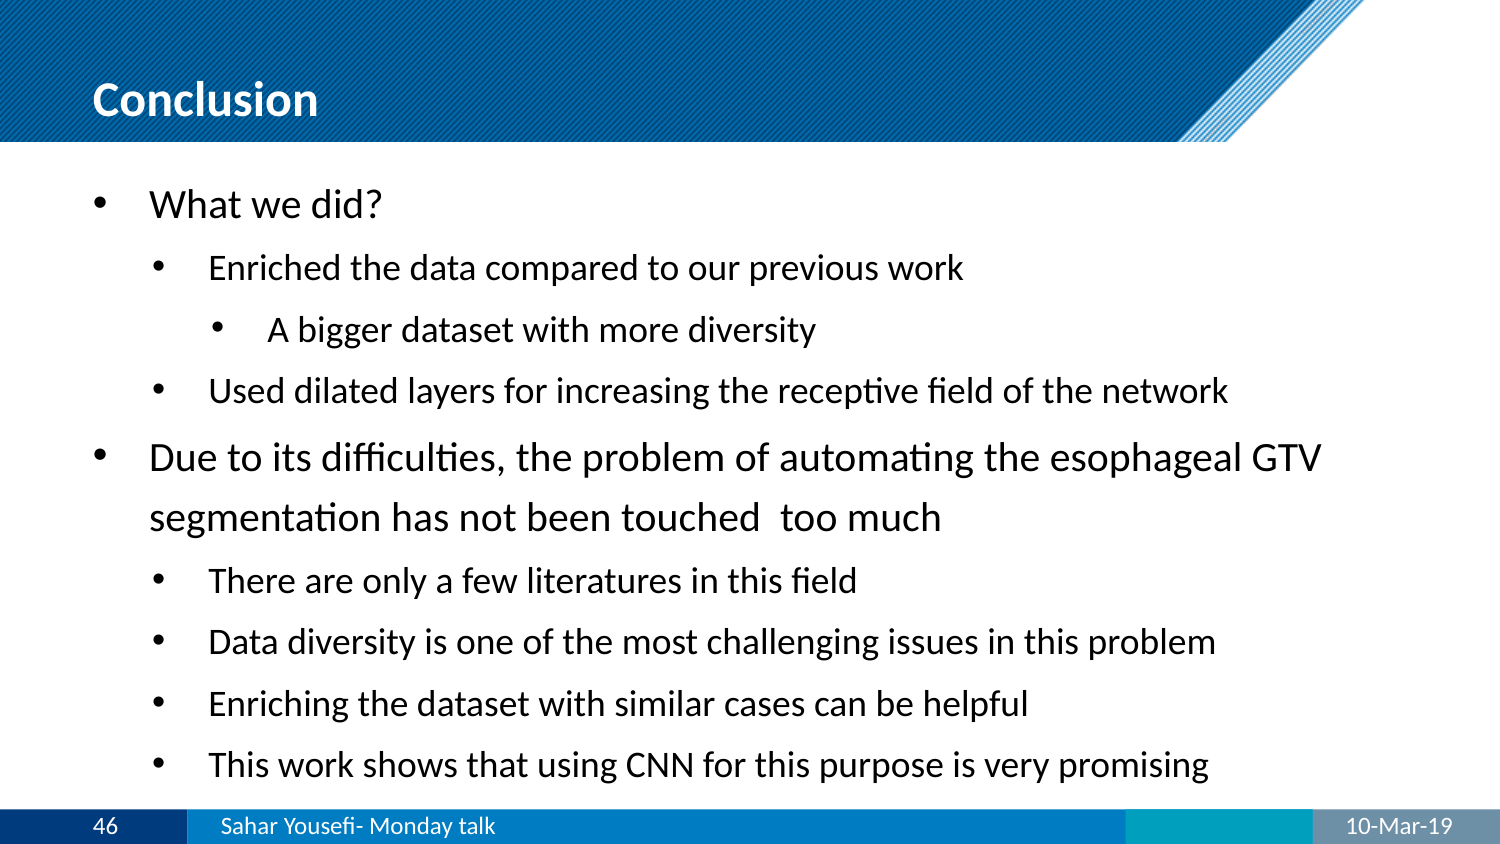

# Conclusion
What we did?
Enriched the data compared to our previous work
A bigger dataset with more diversity
Used dilated layers for increasing the receptive field of the network
Due to its difficulties, the problem of automating the esophageal GTV segmentation has not been touched  too much
There are only a few literatures in this field
Data diversity is one of the most challenging issues in this problem
Enriching the dataset with similar cases can be helpful
This work shows that using CNN for this purpose is very promising

46
Sahar Yousefi- Monday talk
10-Mar-19